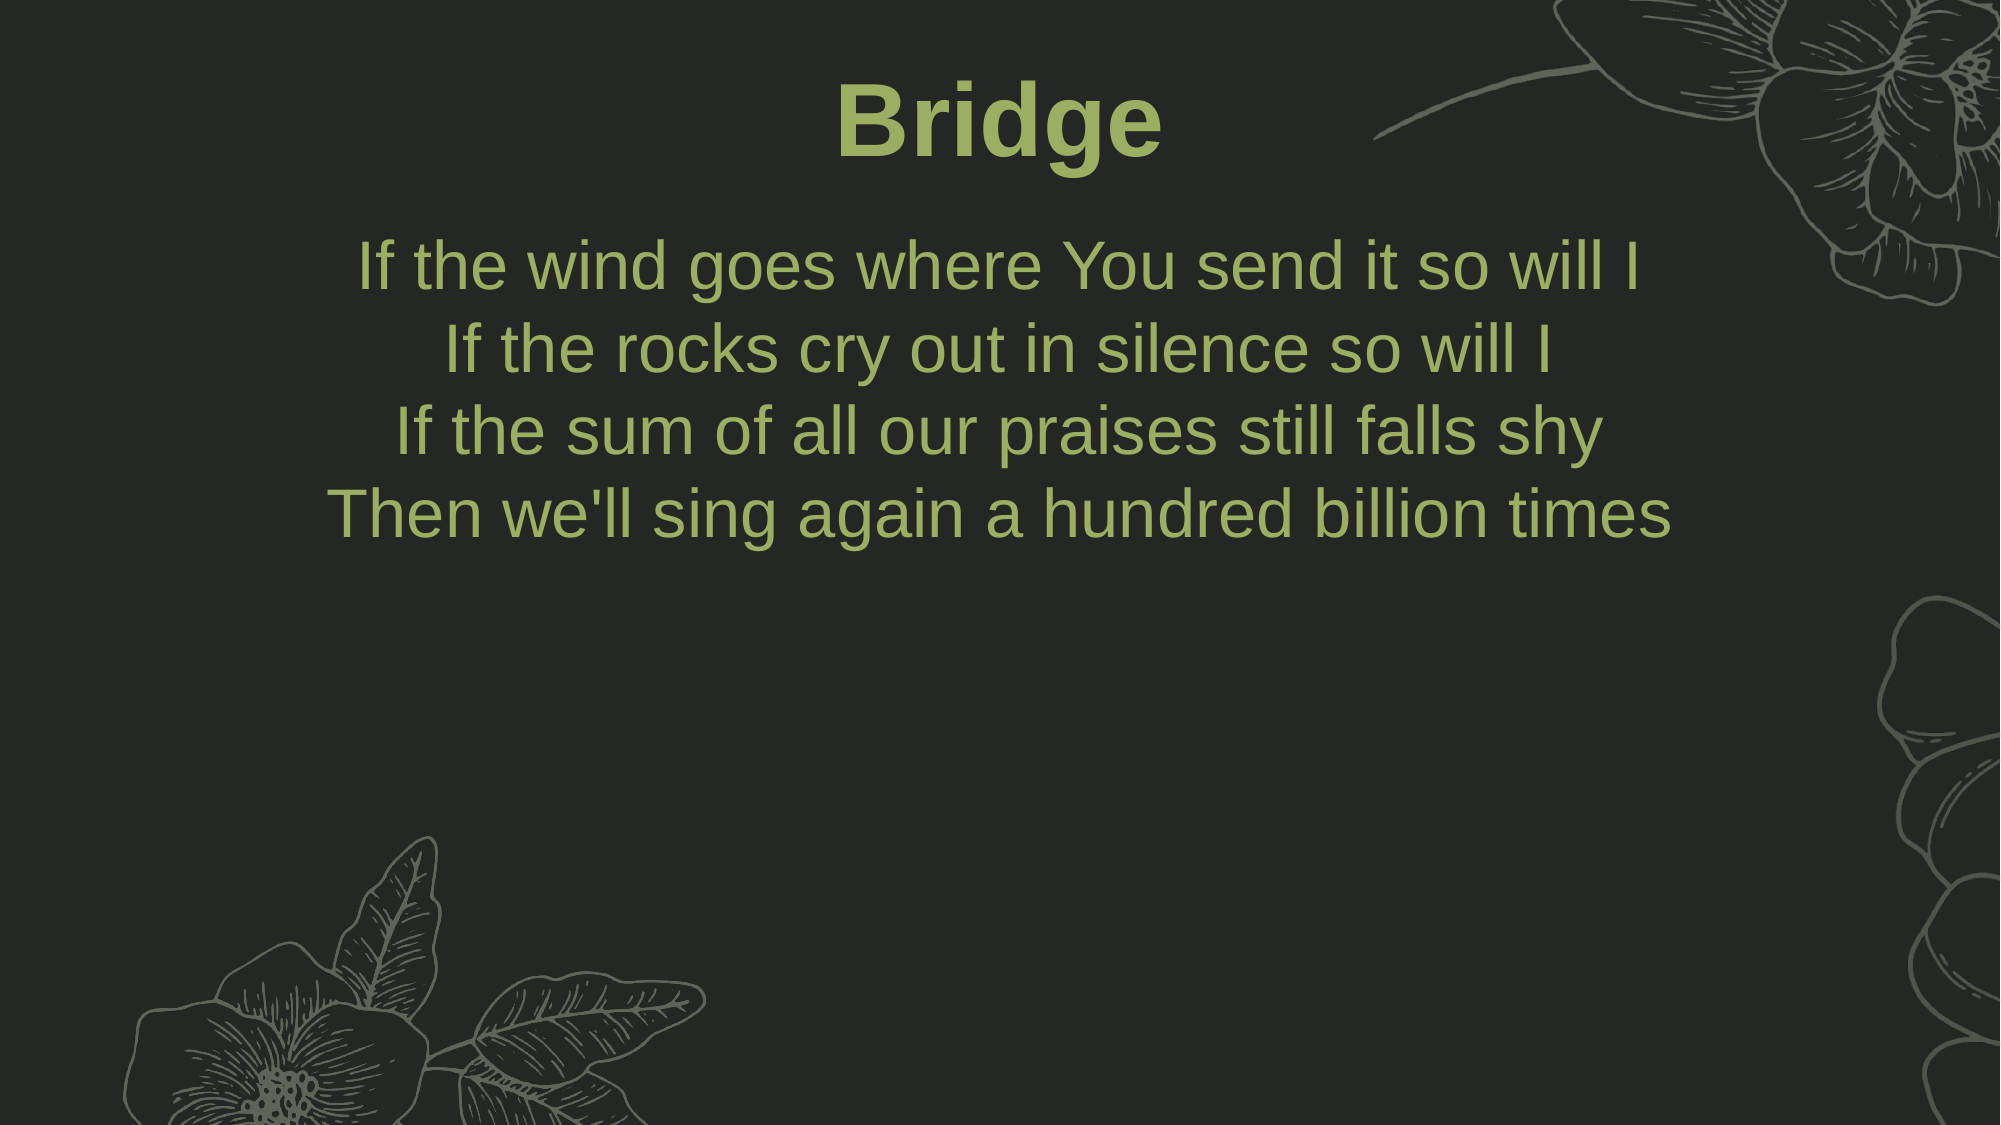

Bridge
If the wind goes where You send it so will I
If the rocks cry out in silence so will I
If the sum of all our praises still falls shy
Then we'll sing again a hundred billion times